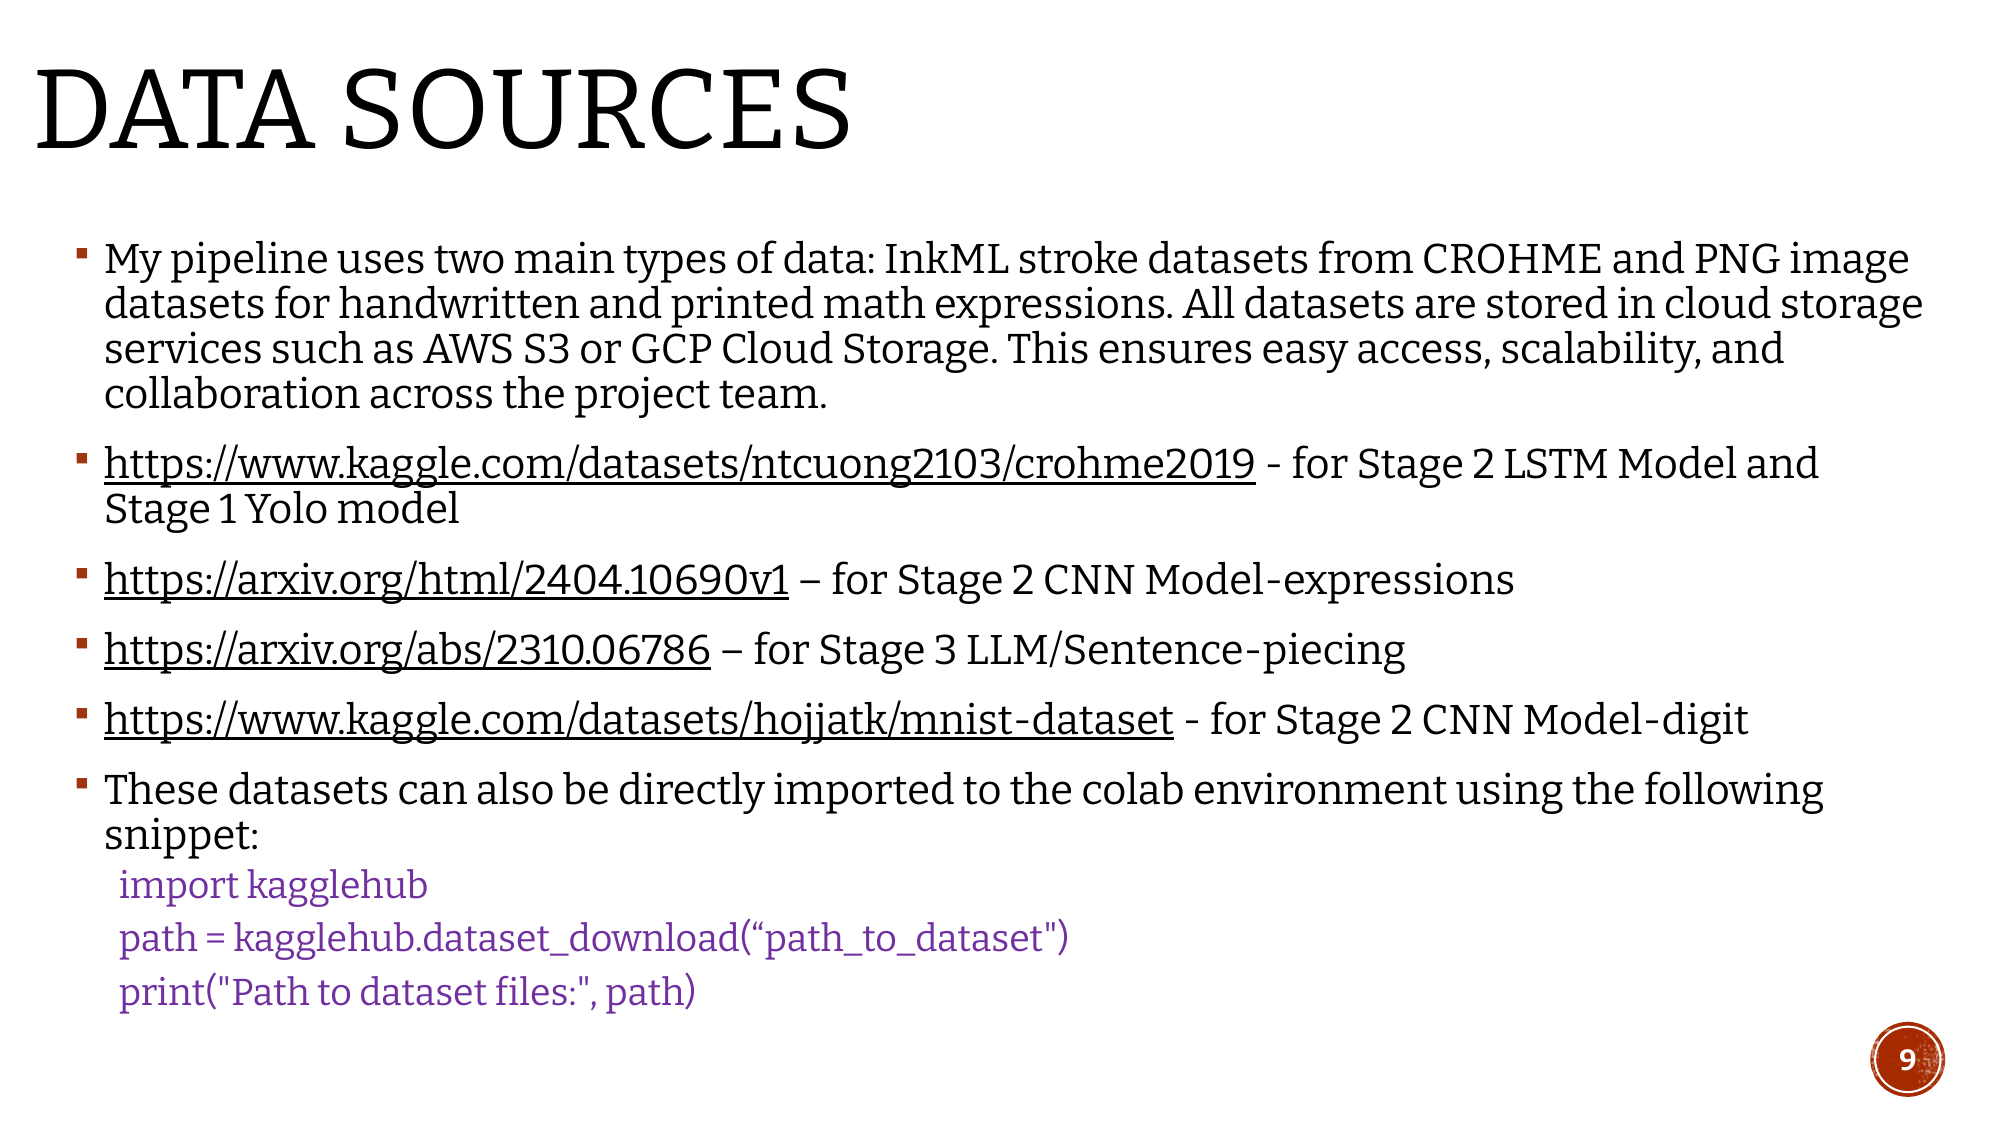

# Data Sources
My pipeline uses two main types of data: InkML stroke datasets from CROHME and PNG image datasets for handwritten and printed math expressions. All datasets are stored in cloud storage services such as AWS S3 or GCP Cloud Storage. This ensures easy access, scalability, and collaboration across the project team.
https://www.kaggle.com/datasets/ntcuong2103/crohme2019 - for Stage 2 LSTM Model and Stage 1 Yolo model
https://arxiv.org/html/2404.10690v1 – for Stage 2 CNN Model-expressions
https://arxiv.org/abs/2310.06786 – for Stage 3 LLM/Sentence-piecing
https://www.kaggle.com/datasets/hojjatk/mnist-dataset - for Stage 2 CNN Model-digit
These datasets can also be directly imported to the colab environment using the following snippet:
import kagglehub
path = kagglehub.dataset_download(“path_to_dataset")
print("Path to dataset files:", path)
9